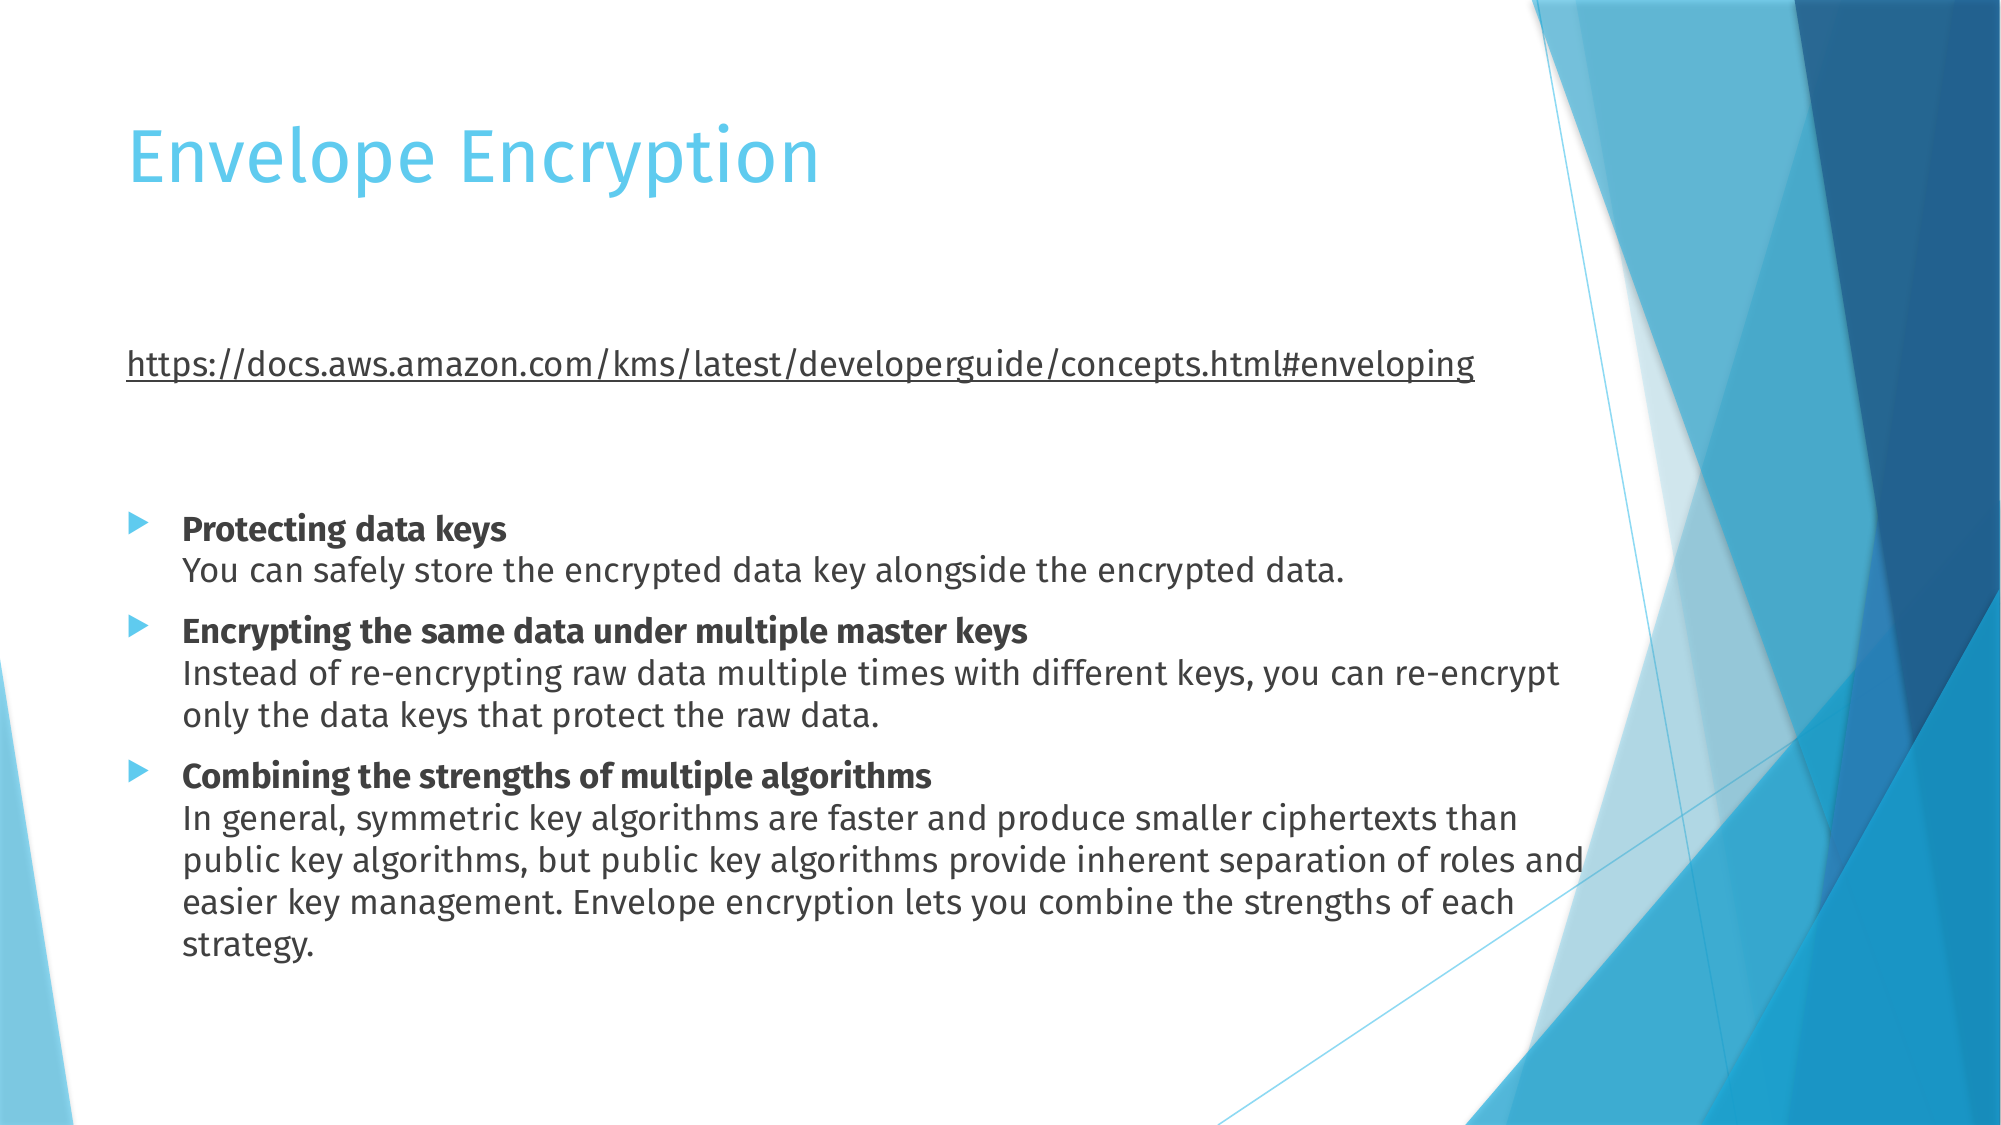

# Envelope Encryption
https://docs.aws.amazon.com/kms/latest/developerguide/concepts.html#enveloping

Protecting data keys
You can safely store the encrypted data key alongside the encrypted data.
Encrypting the same data under multiple master keys
Instead of re-encrypting raw data multiple times with different keys, you can re-encrypt only the data keys that protect the raw data.
Combining the strengths of multiple algorithms
In general, symmetric key algorithms are faster and produce smaller ciphertexts than public key algorithms, but public key algorithms provide inherent separation of roles and easier key management. Envelope encryption lets you combine the strengths of each strategy.